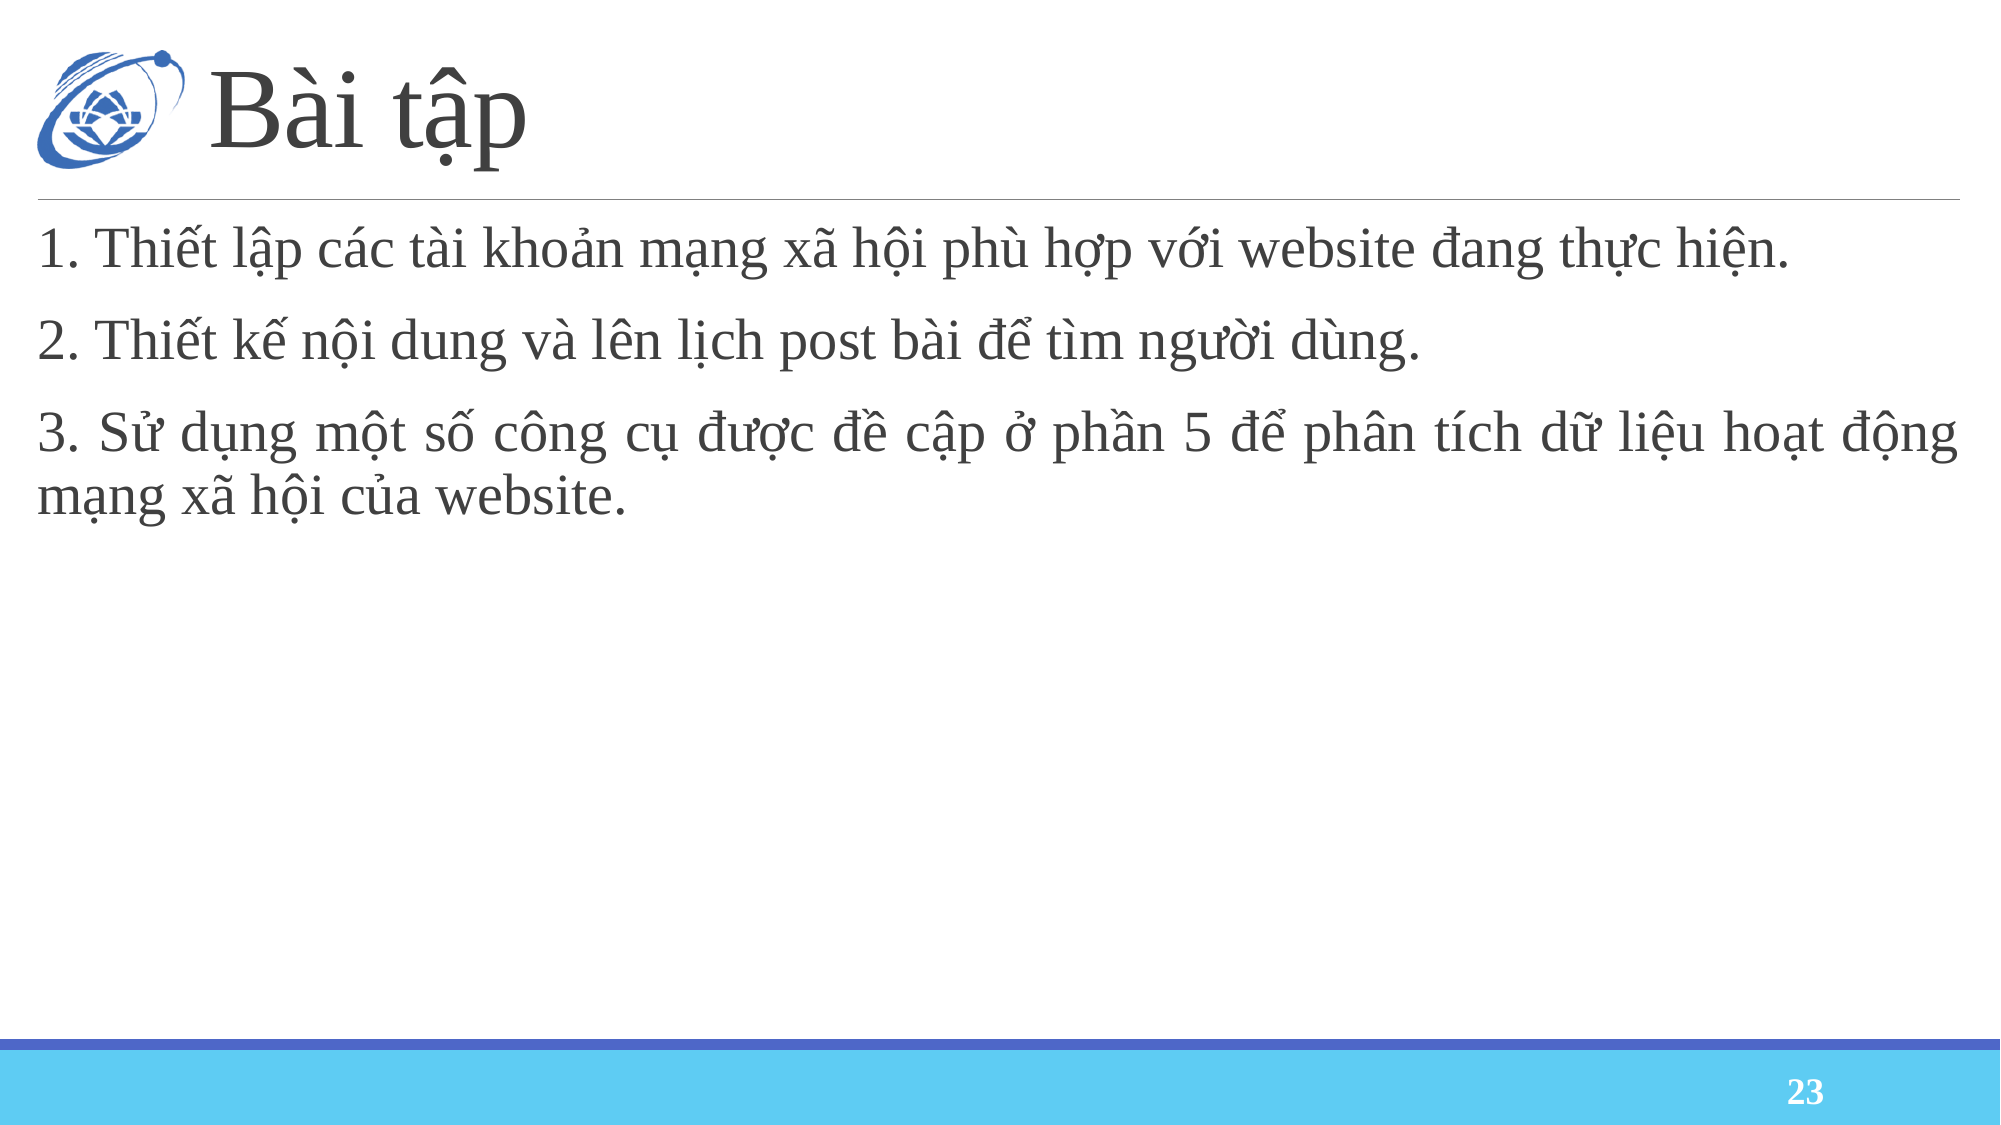

# Bài tập
1. Thiết lập các tài khoản mạng xã hội phù hợp với website đang thực hiện.
2. Thiết kế nội dung và lên lịch post bài để tìm người dùng.
3. Sử dụng một số công cụ được đề cập ở phần 5 để phân tích dữ liệu hoạt động mạng xã hội của website.
23